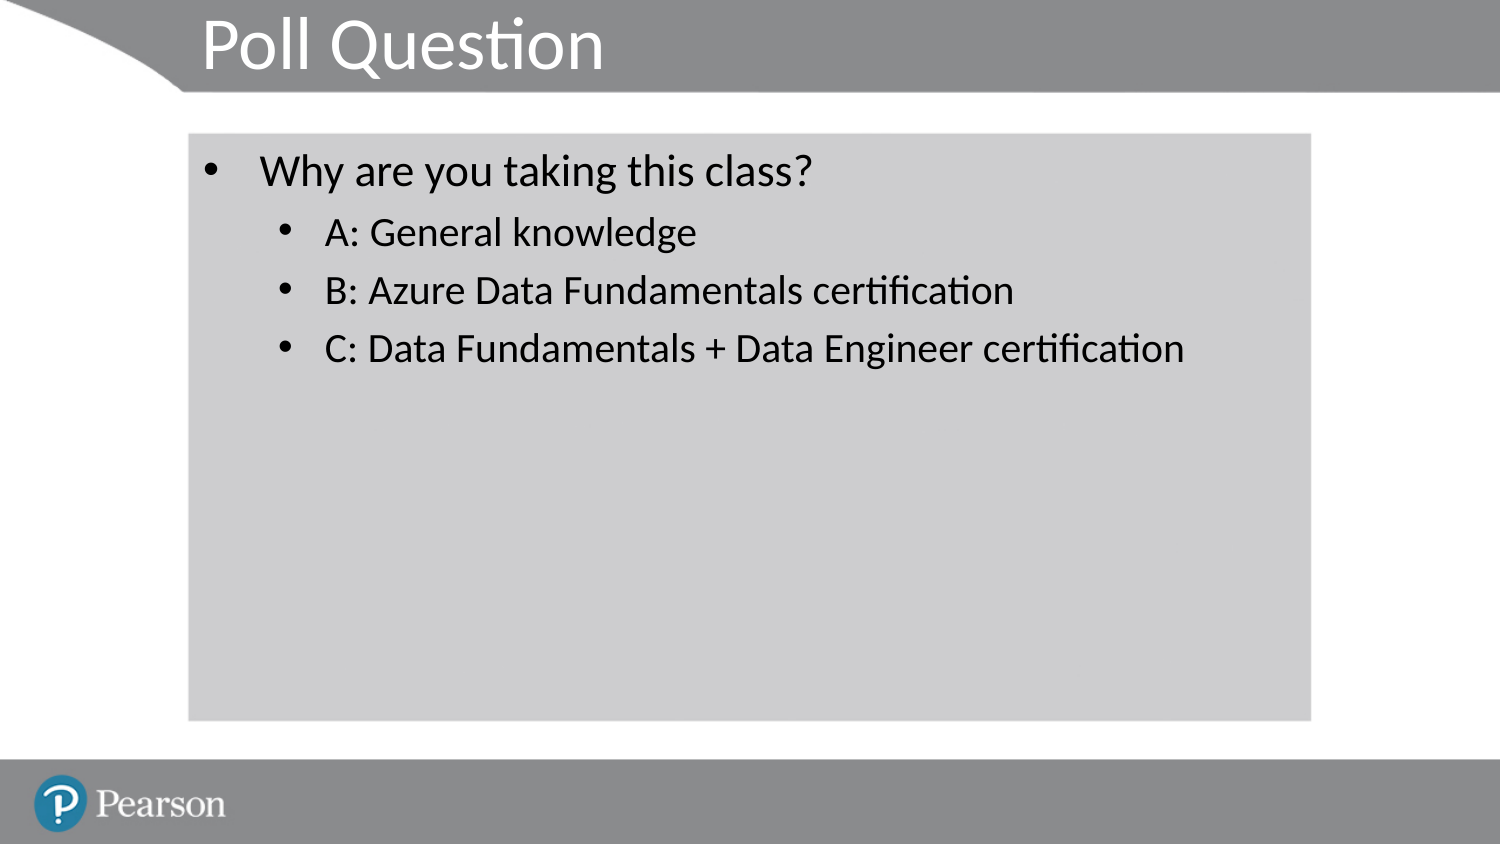

# Poll Question
Why are you taking this class?
A: General knowledge
B: Azure Data Fundamentals certification
C: Data Fundamentals + Data Engineer certification